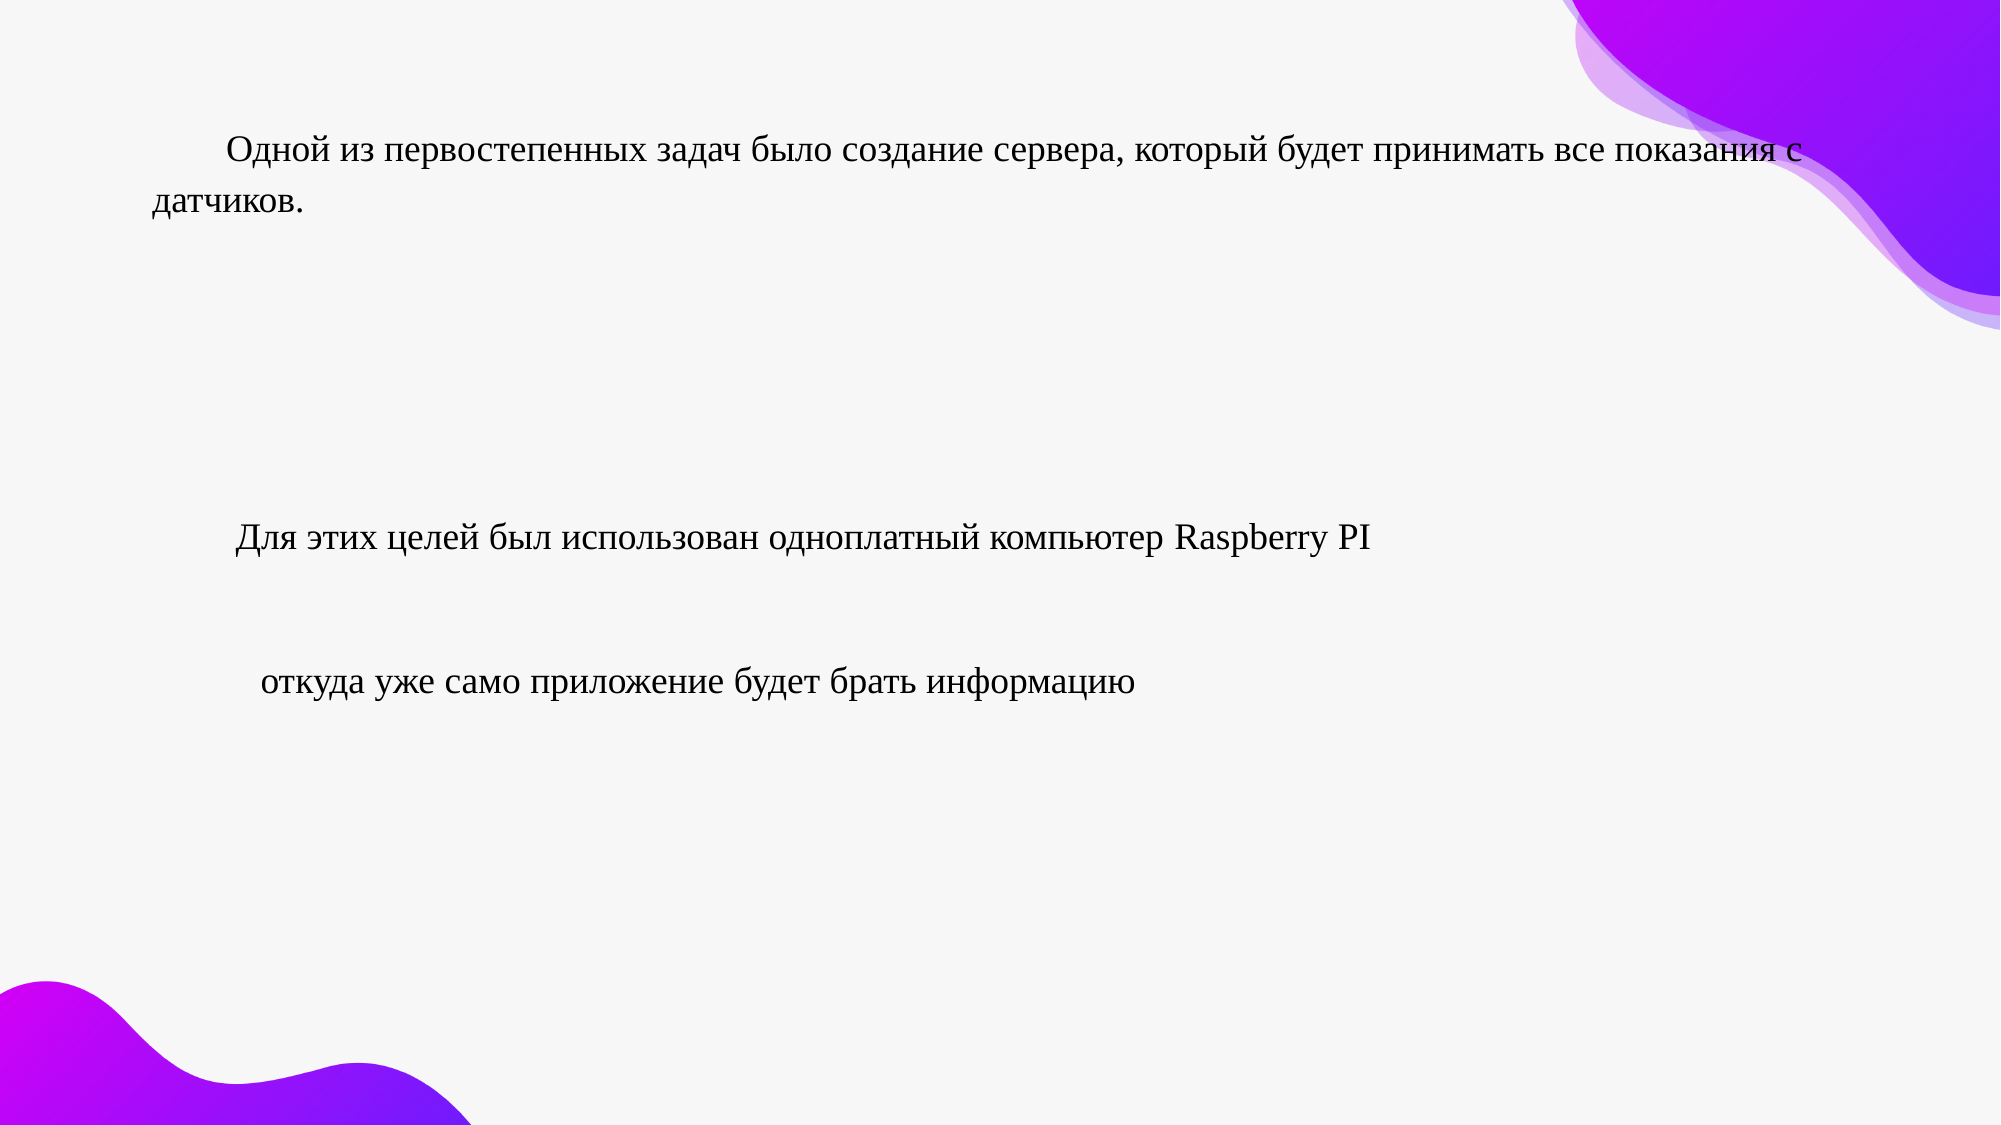

# Одной из первостепенных задач было создание сервера, который будет принимать все показания с датчиков.
Для этих целей был использован одноплатный компьютер Raspberry PI
откуда уже само приложение будет брать информацию